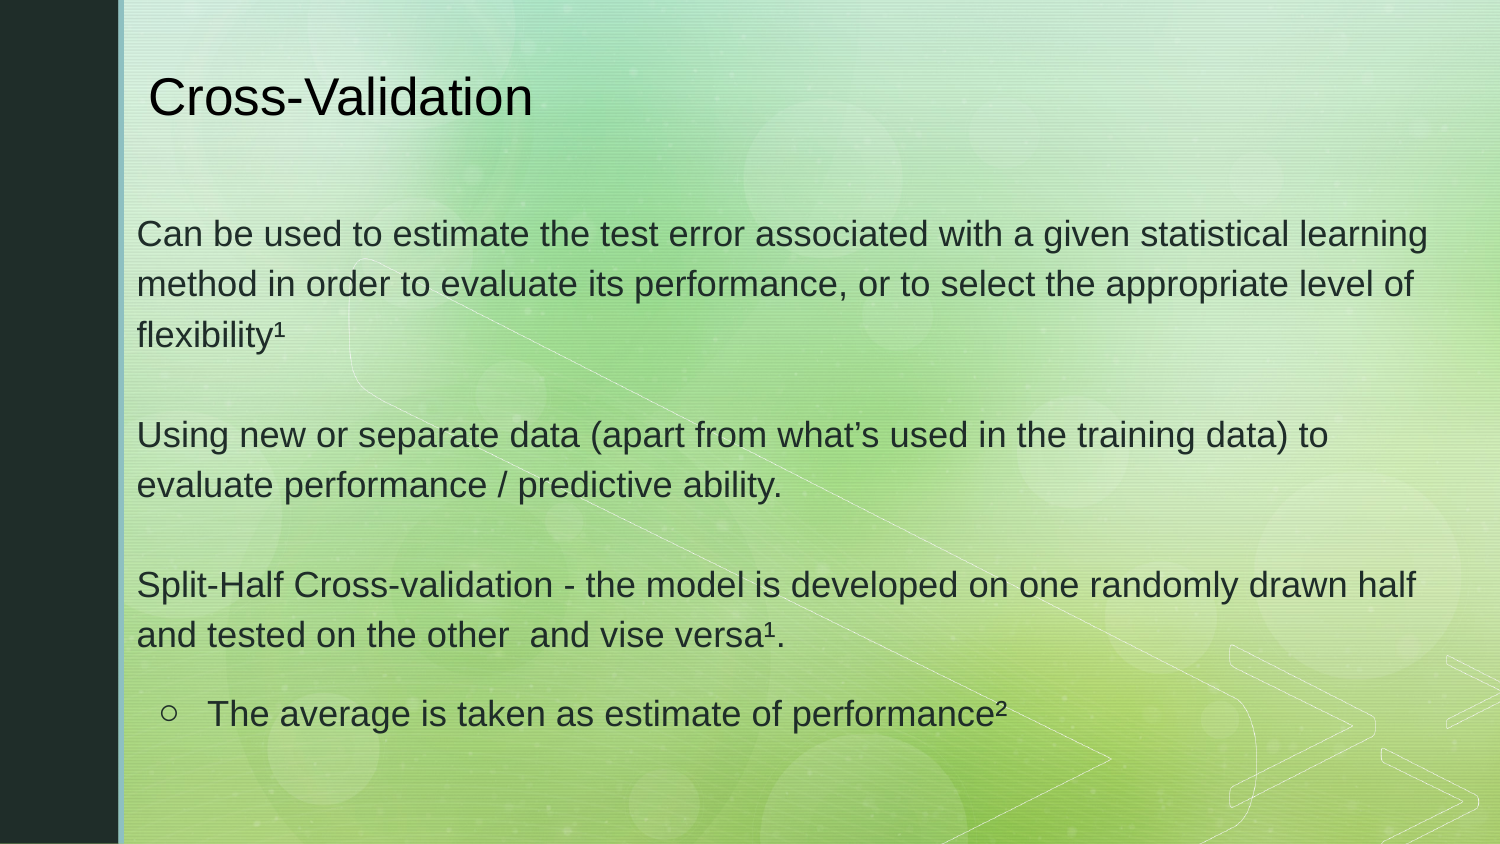

# Cross-Validation
Can be used to estimate the test error associated with a given statistical learning method in order to evaluate its performance, or to select the appropriate level of flexibility¹

Using new or separate data (apart from what’s used in the training data) to evaluate performance / predictive ability.

Split-Half Cross-validation - the model is developed on one randomly drawn half and tested on the other  and vise versa¹.
The average is taken as estimate of performance²